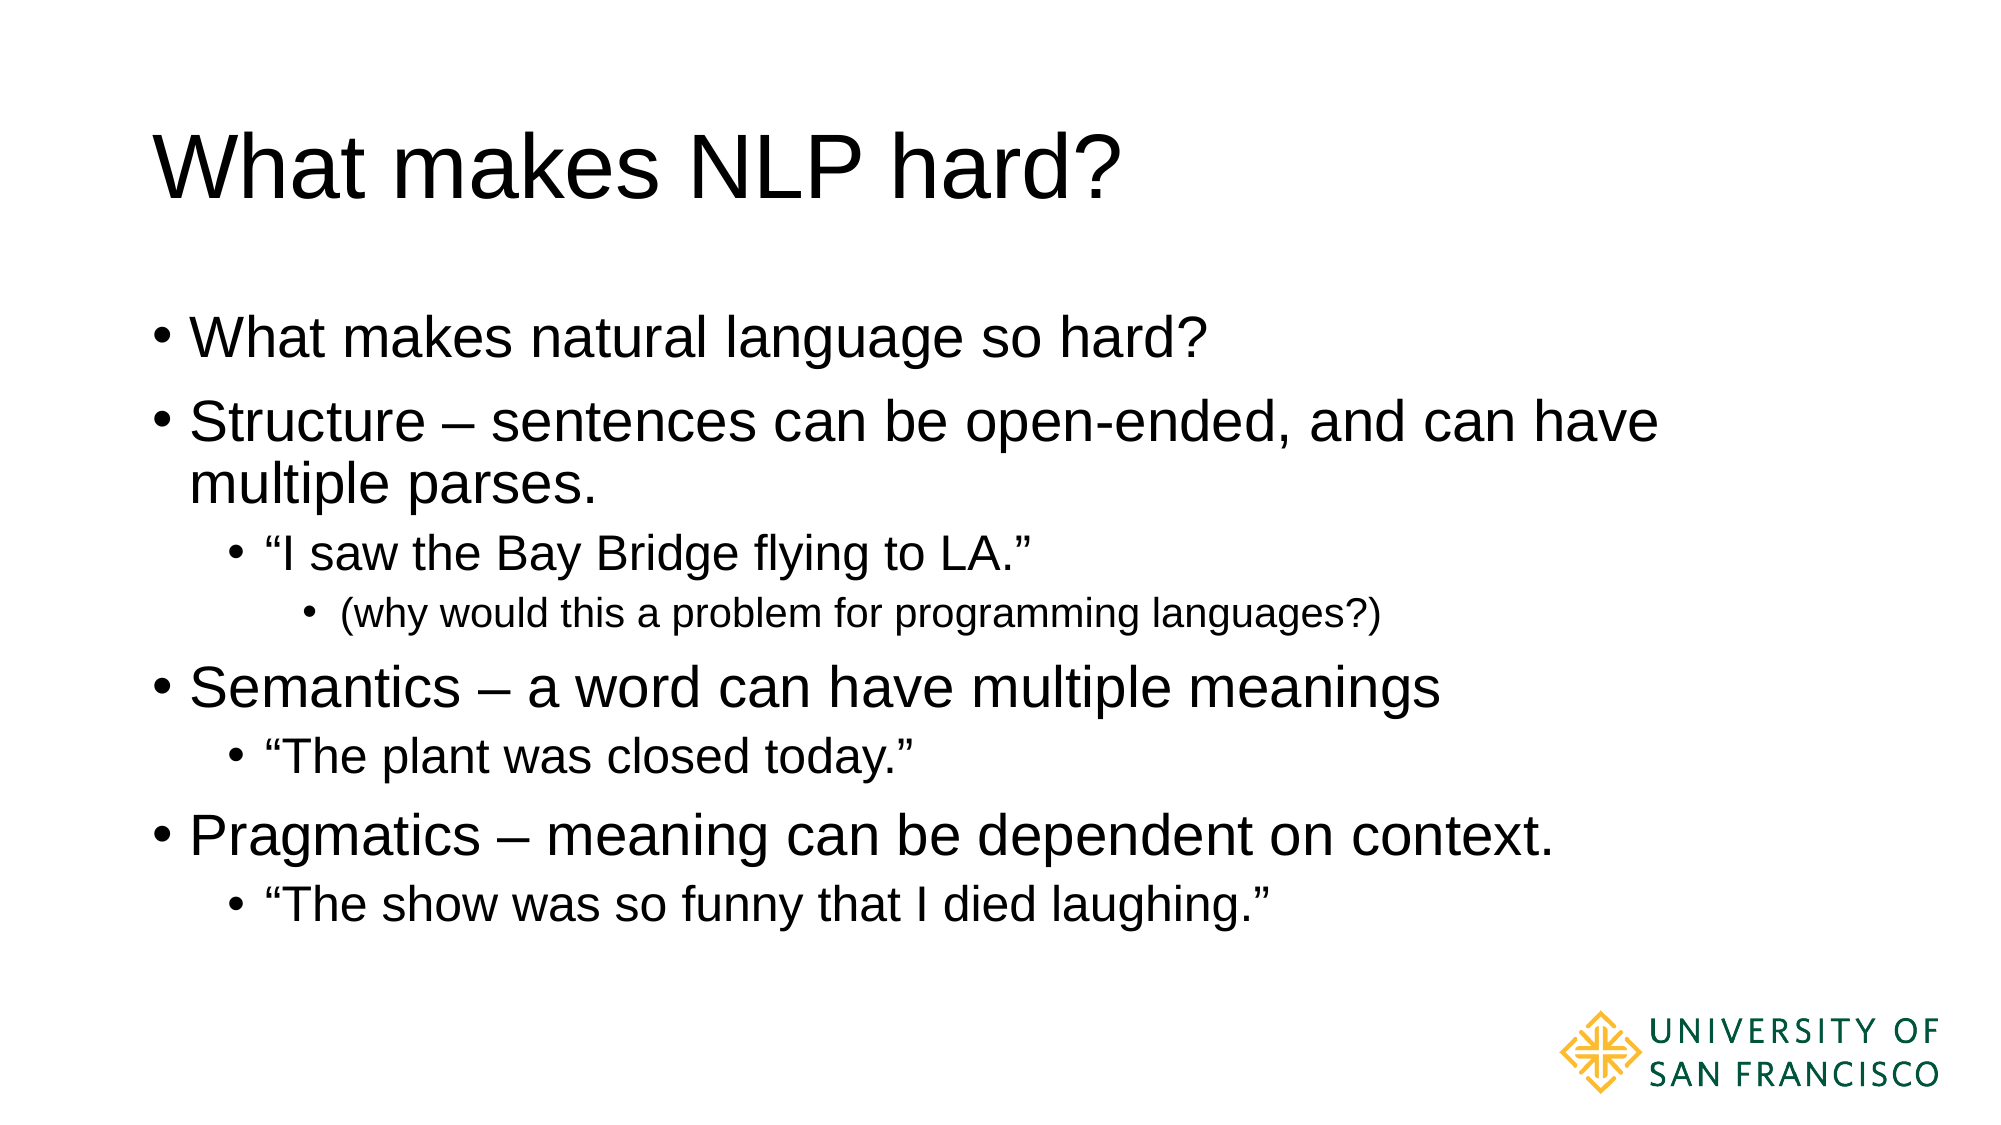

# What makes NLP hard?
What makes natural language so hard?
Structure – sentences can be open-ended, and can have multiple parses.
“I saw the Bay Bridge flying to LA.”
(why would this a problem for programming languages?)
Semantics – a word can have multiple meanings
“The plant was closed today.”
Pragmatics – meaning can be dependent on context.
“The show was so funny that I died laughing.”